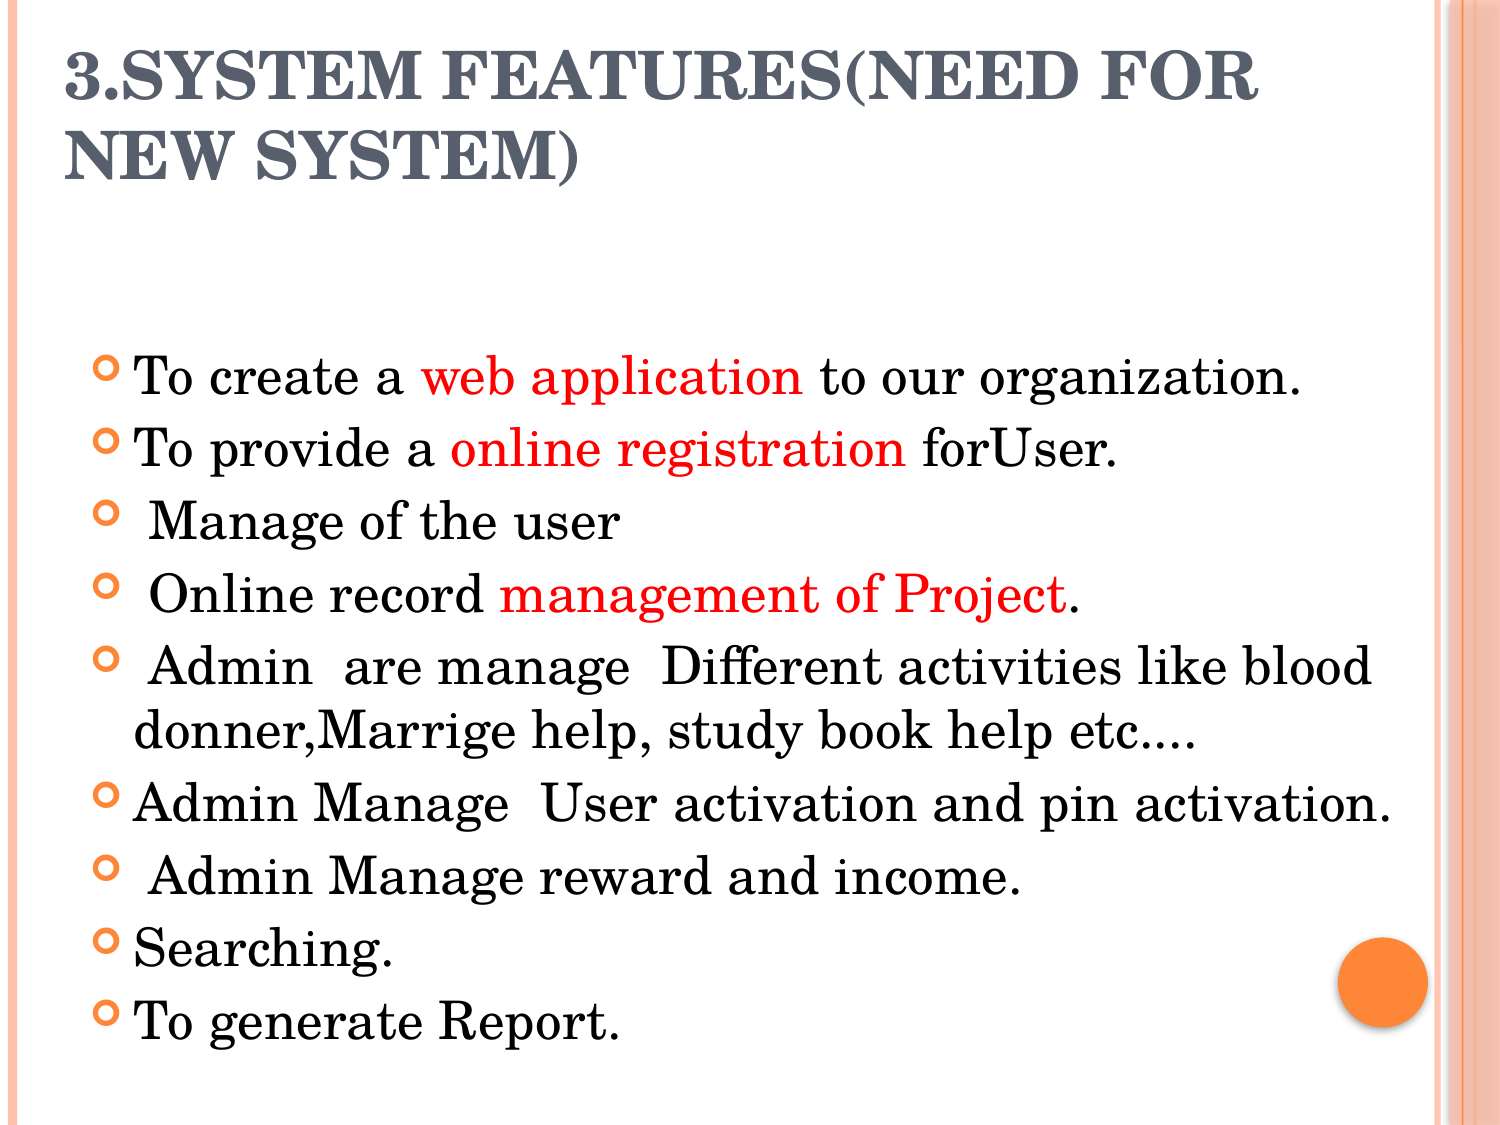

# 3.System Features(Need for new system)

To create a web application to our organization.
To provide a online registration forUser.
 Manage of the user
 Online record management of Project.
 Admin  are manage  Different activities like blood donner,Marrige help, study book help etc....
Admin Manage  User activation and pin activation.
 Admin Manage reward and income.
Searching.
To generate Report.